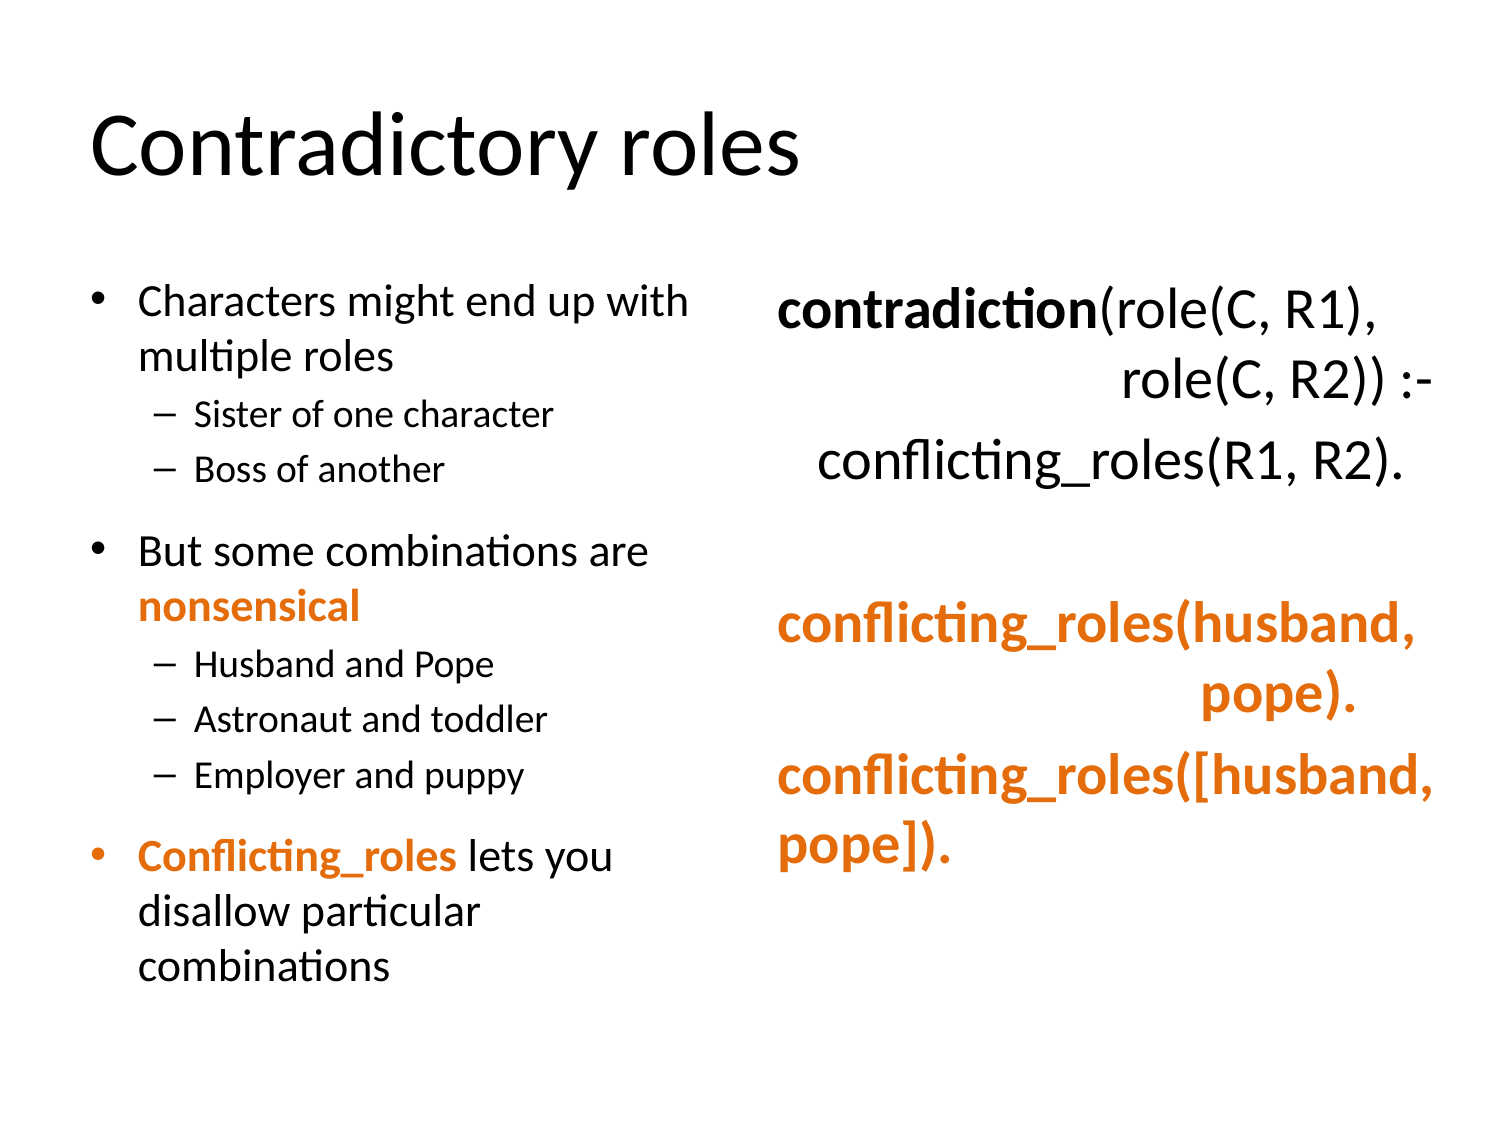

# Contradictory roles
Characters might end up with multiple roles
Sister of one character
Boss of another
But some combinations are nonsensical
Husband and Pope
Astronaut and toddler
Employer and puppy
Conflicting_roles lets you disallow particular combinations
contradiction(role(C, R1),
                          role(C, R2)) :-
   conflicting_roles(R1, R2).

conflicting_roles(husband,
                                pope).
conflicting_roles([husband, pope]).